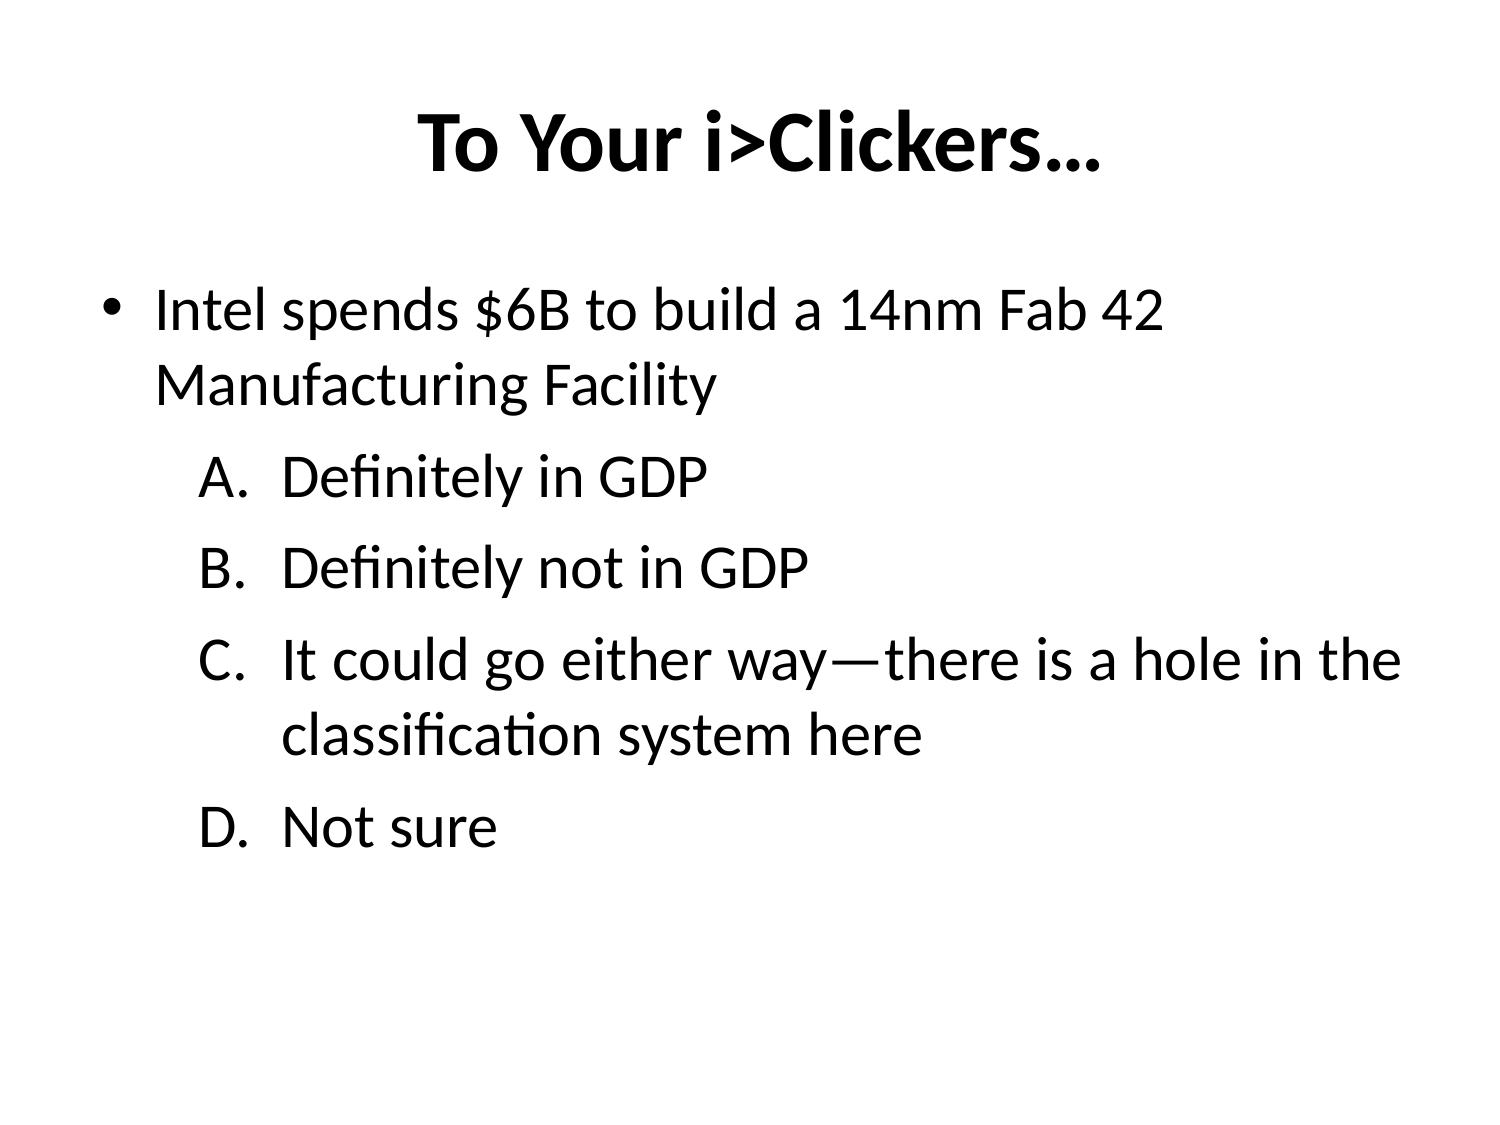

To Your i>Clickers…
Intel spends $6B to build a 14nm Fab 42 Manufacturing Facility
Definitely in GDP
Definitely not in GDP
It could go either way—there is a hole in the classification system here
Not sure